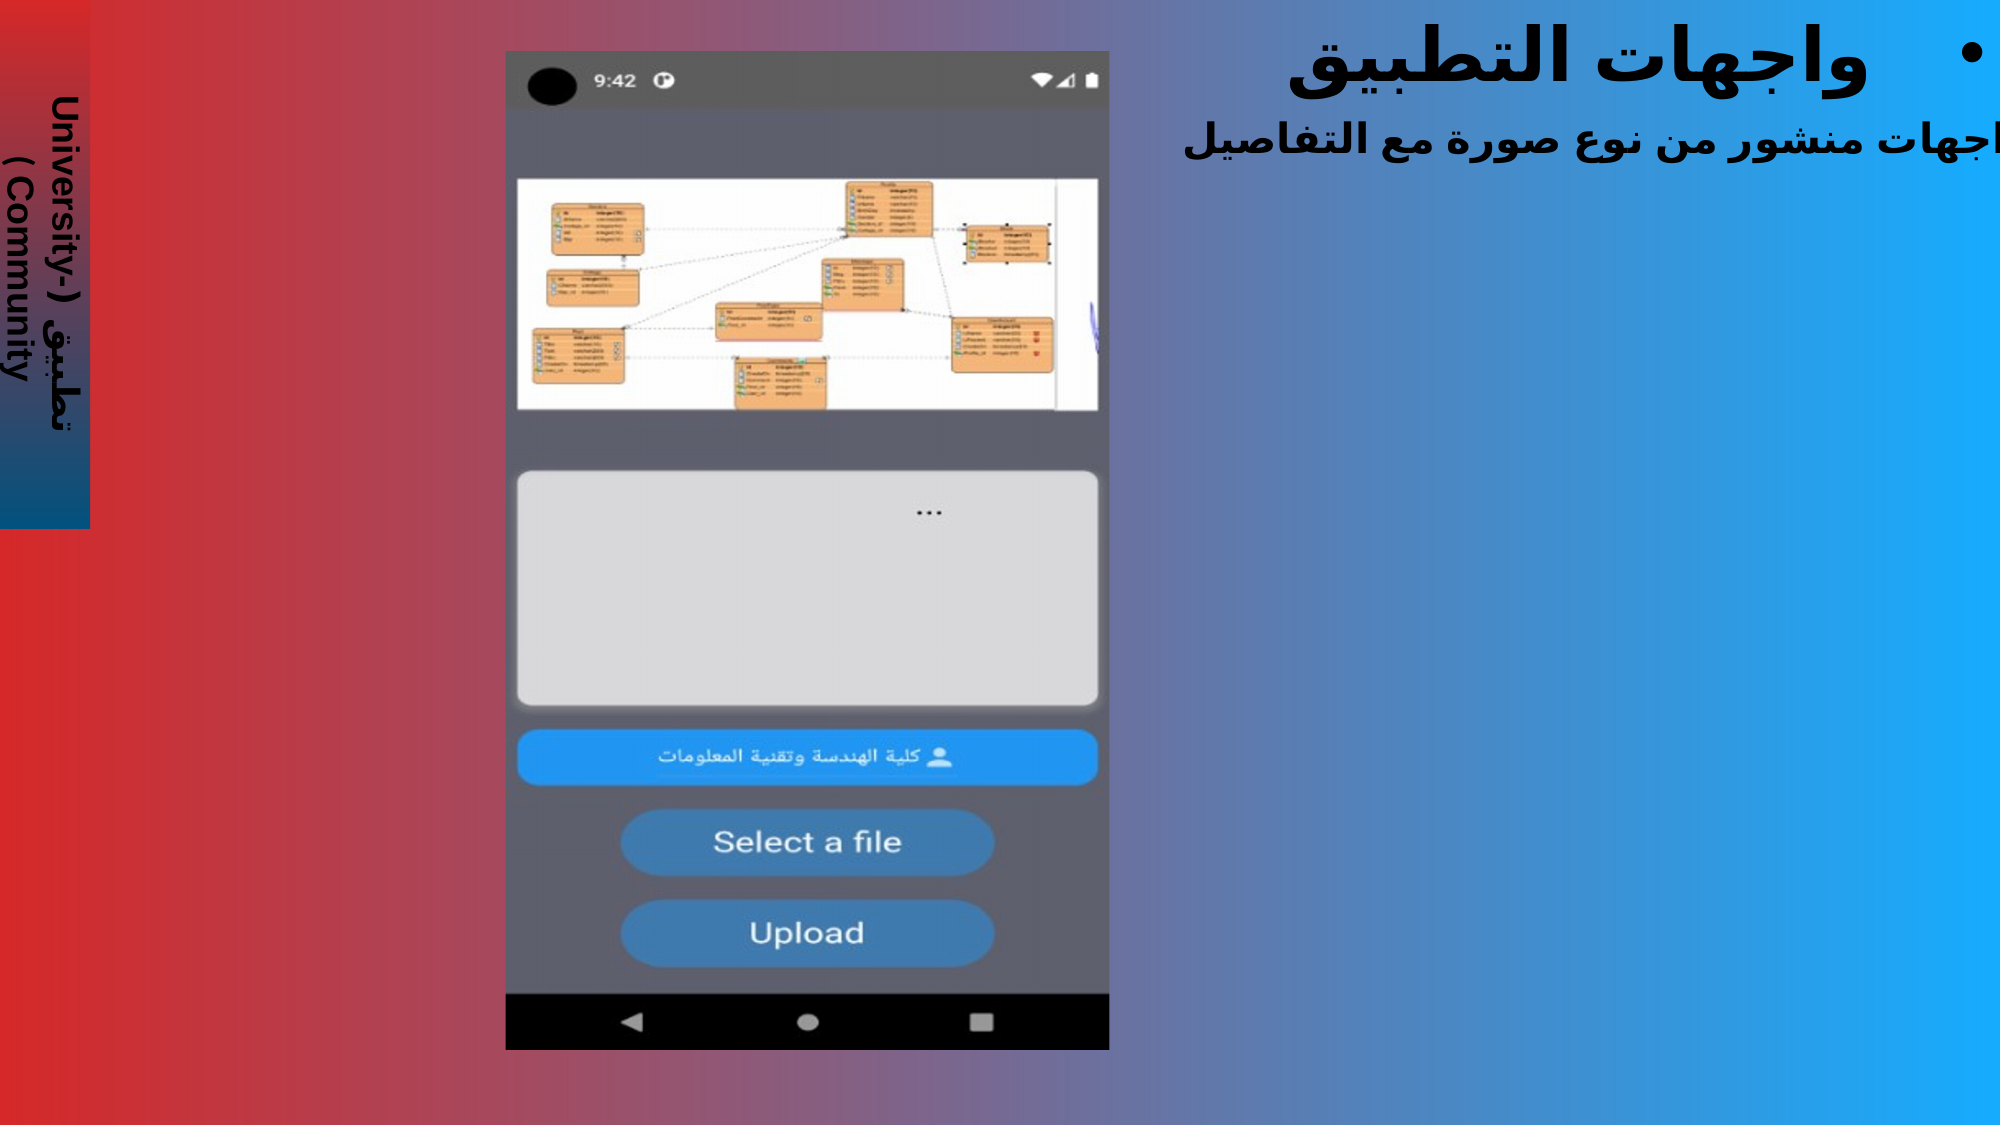

واجهات التطبيق

واجهات منشور من نوع صورة مع التفاصيل
تطبيق (University-Community )